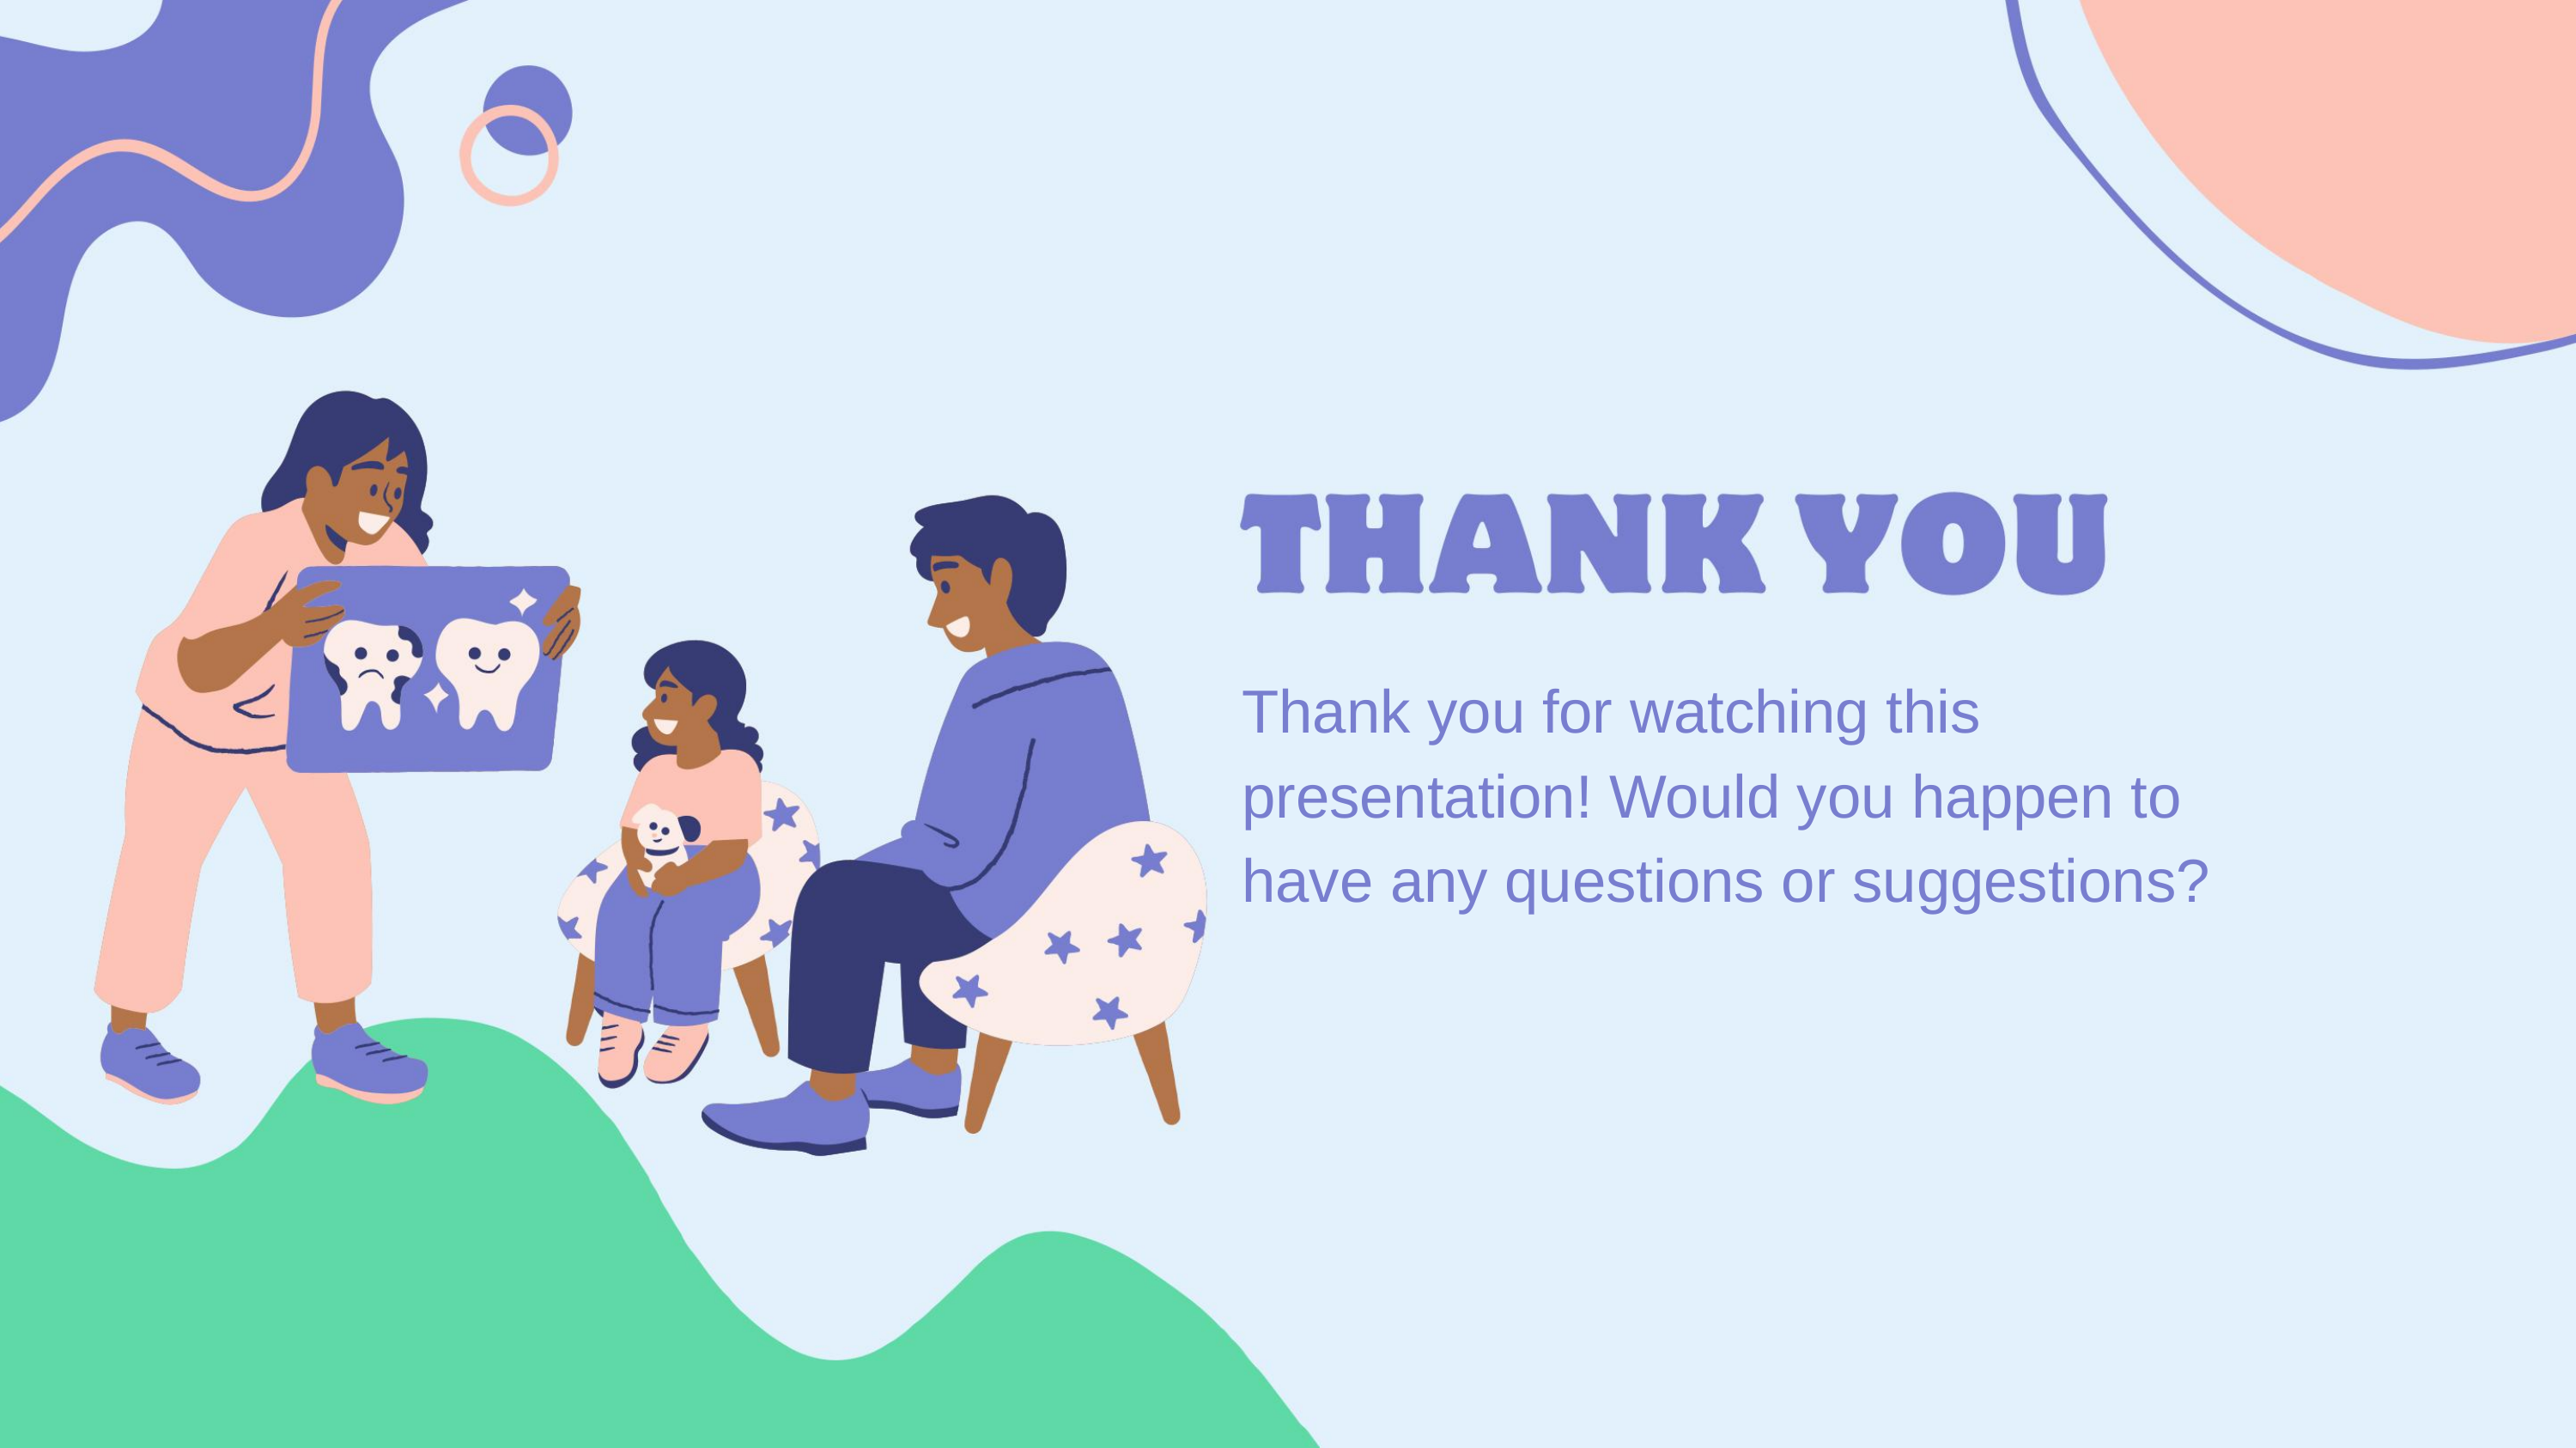

Thank you for watching this
presentation! Would you happen to
have any questions or suggestions?